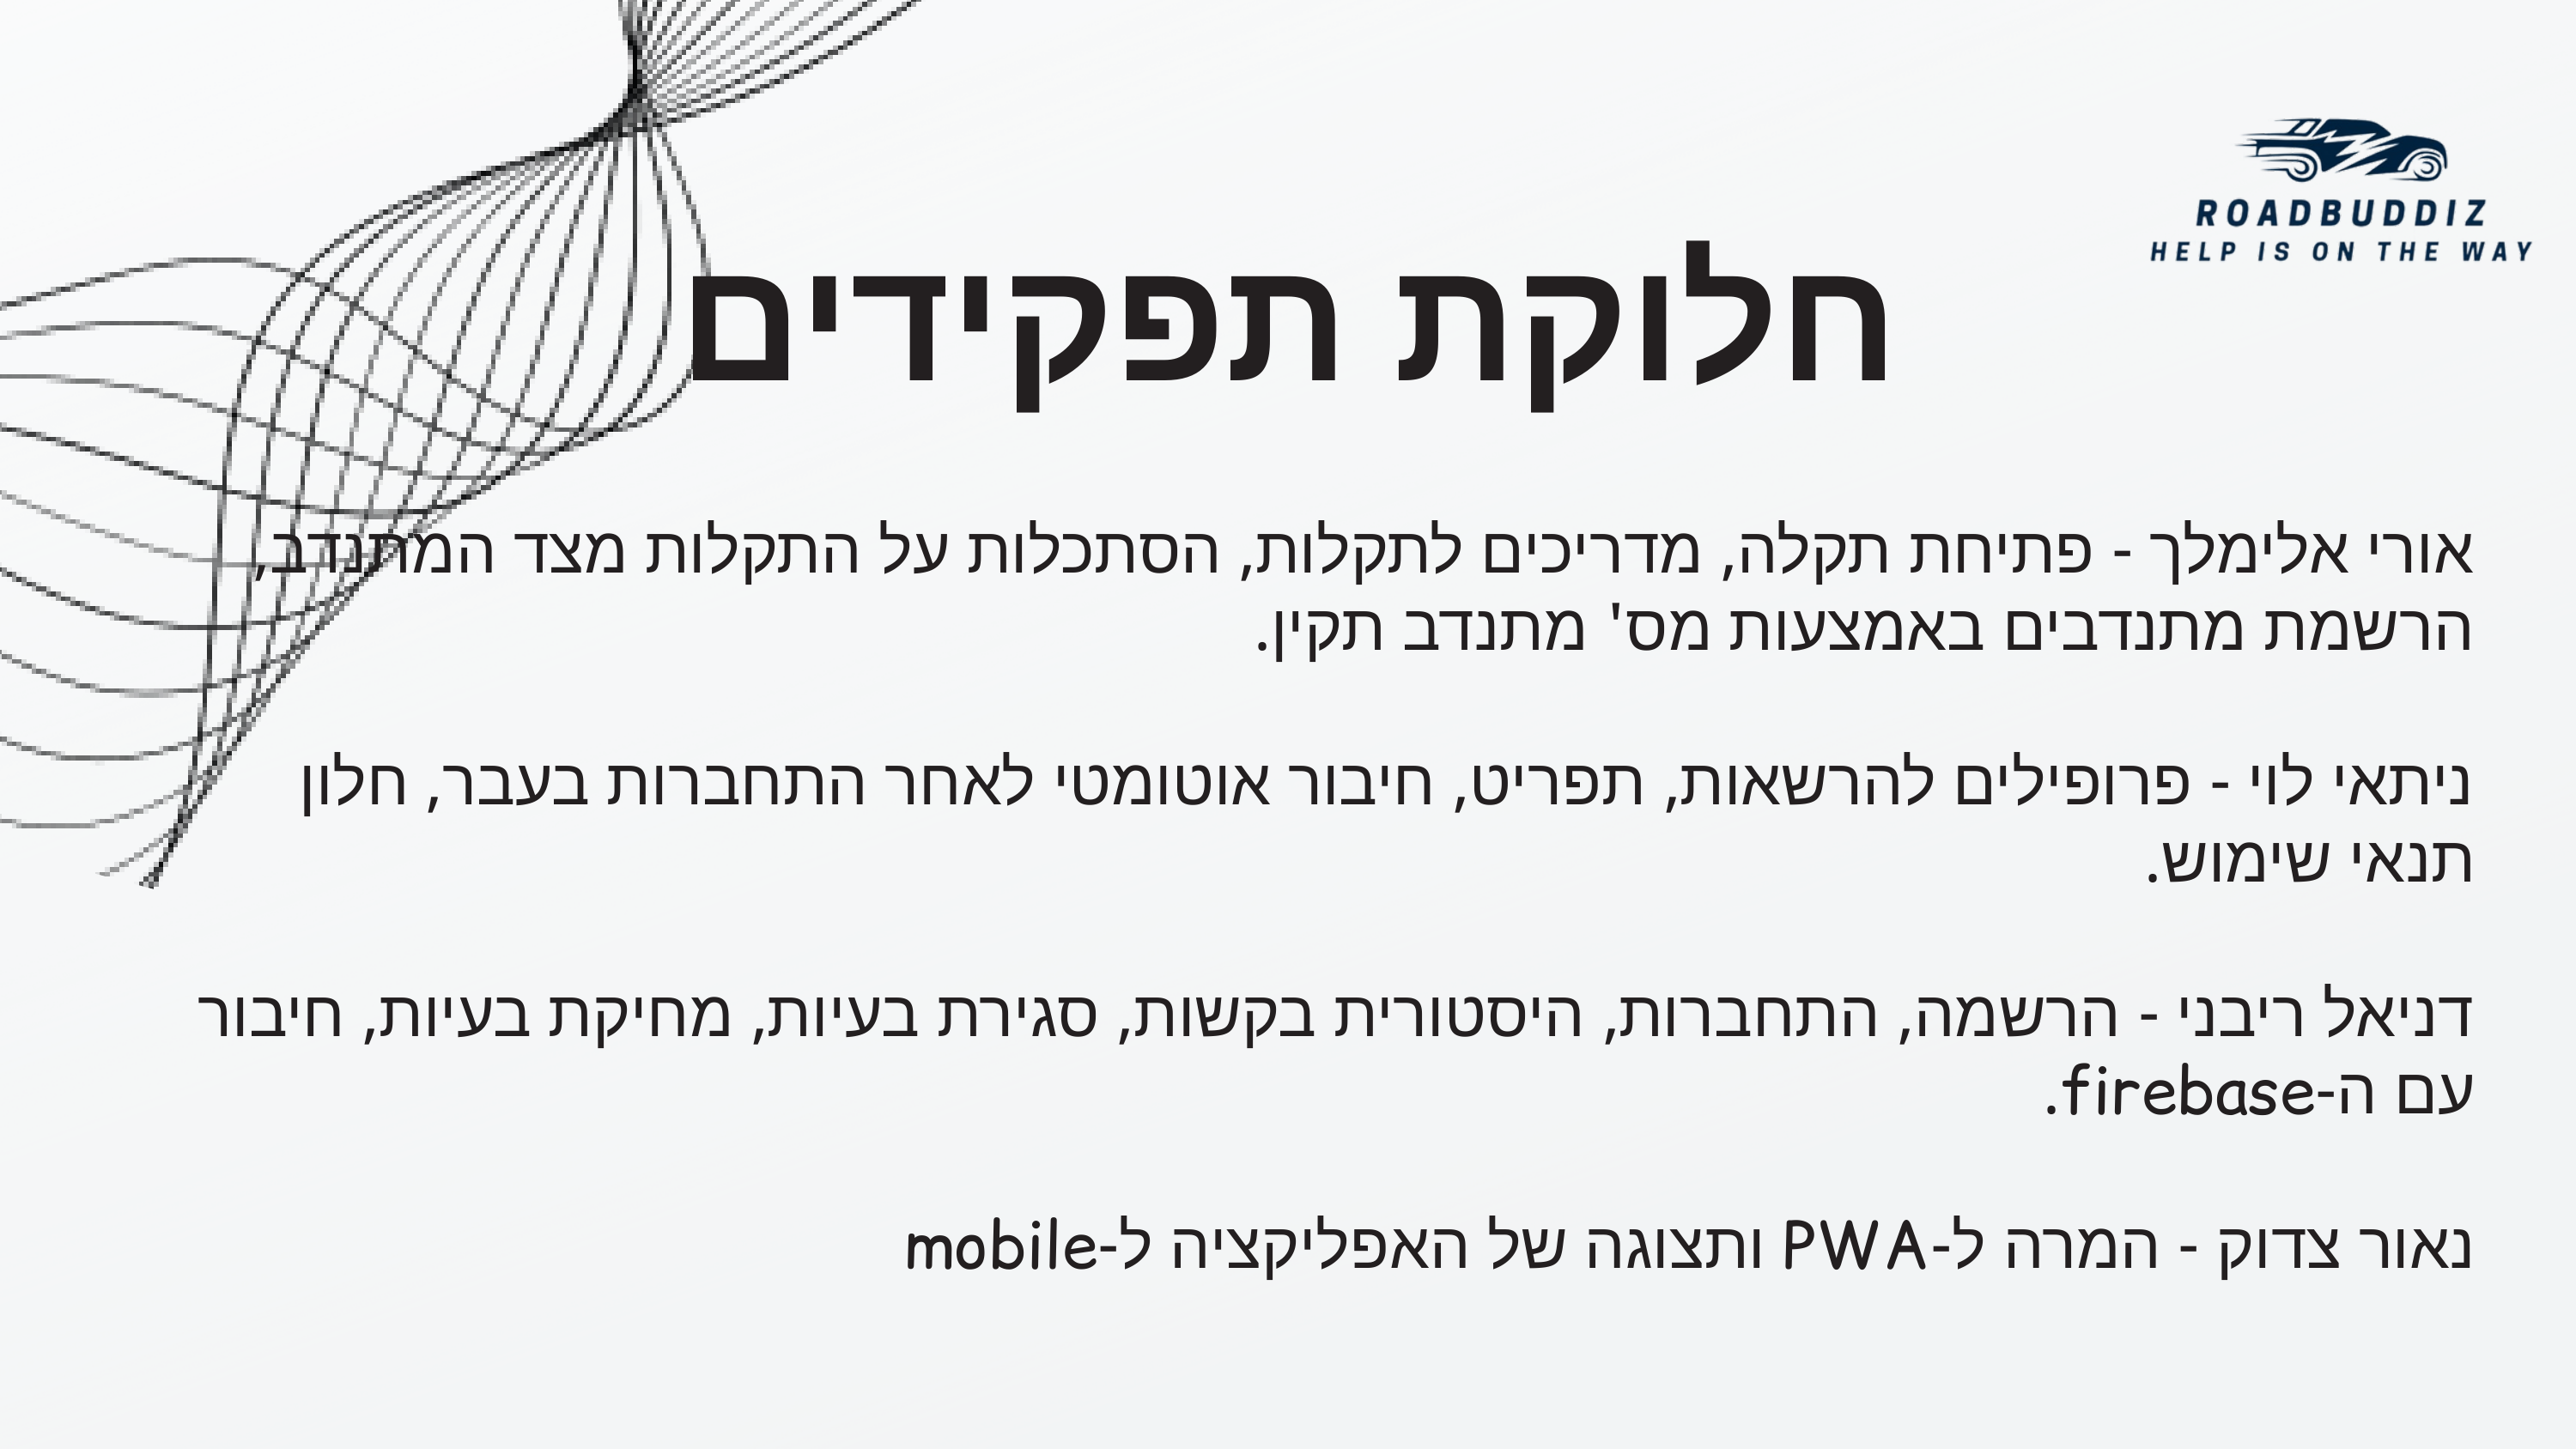

חלוקת תפקידים
אורי אלימלך - פתיחת תקלה, מדריכים לתקלות, הסתכלות על התקלות מצד המתנדב, הרשמת מתנדבים באמצעות מס' מתנדב תקין.

ניתאי לוי - פרופילים להרשאות, תפריט, חיבור אוטומטי לאחר התחברות בעבר, חלון תנאי שימוש.

דניאל ריבני - הרשמה, התחברות, היסטורית בקשות, סגירת בעיות, מחיקת בעיות, חיבור עם ה-firebase.

נאור צדוק - המרה ל-PWA ותצוגה של האפליקציה ל-mobile